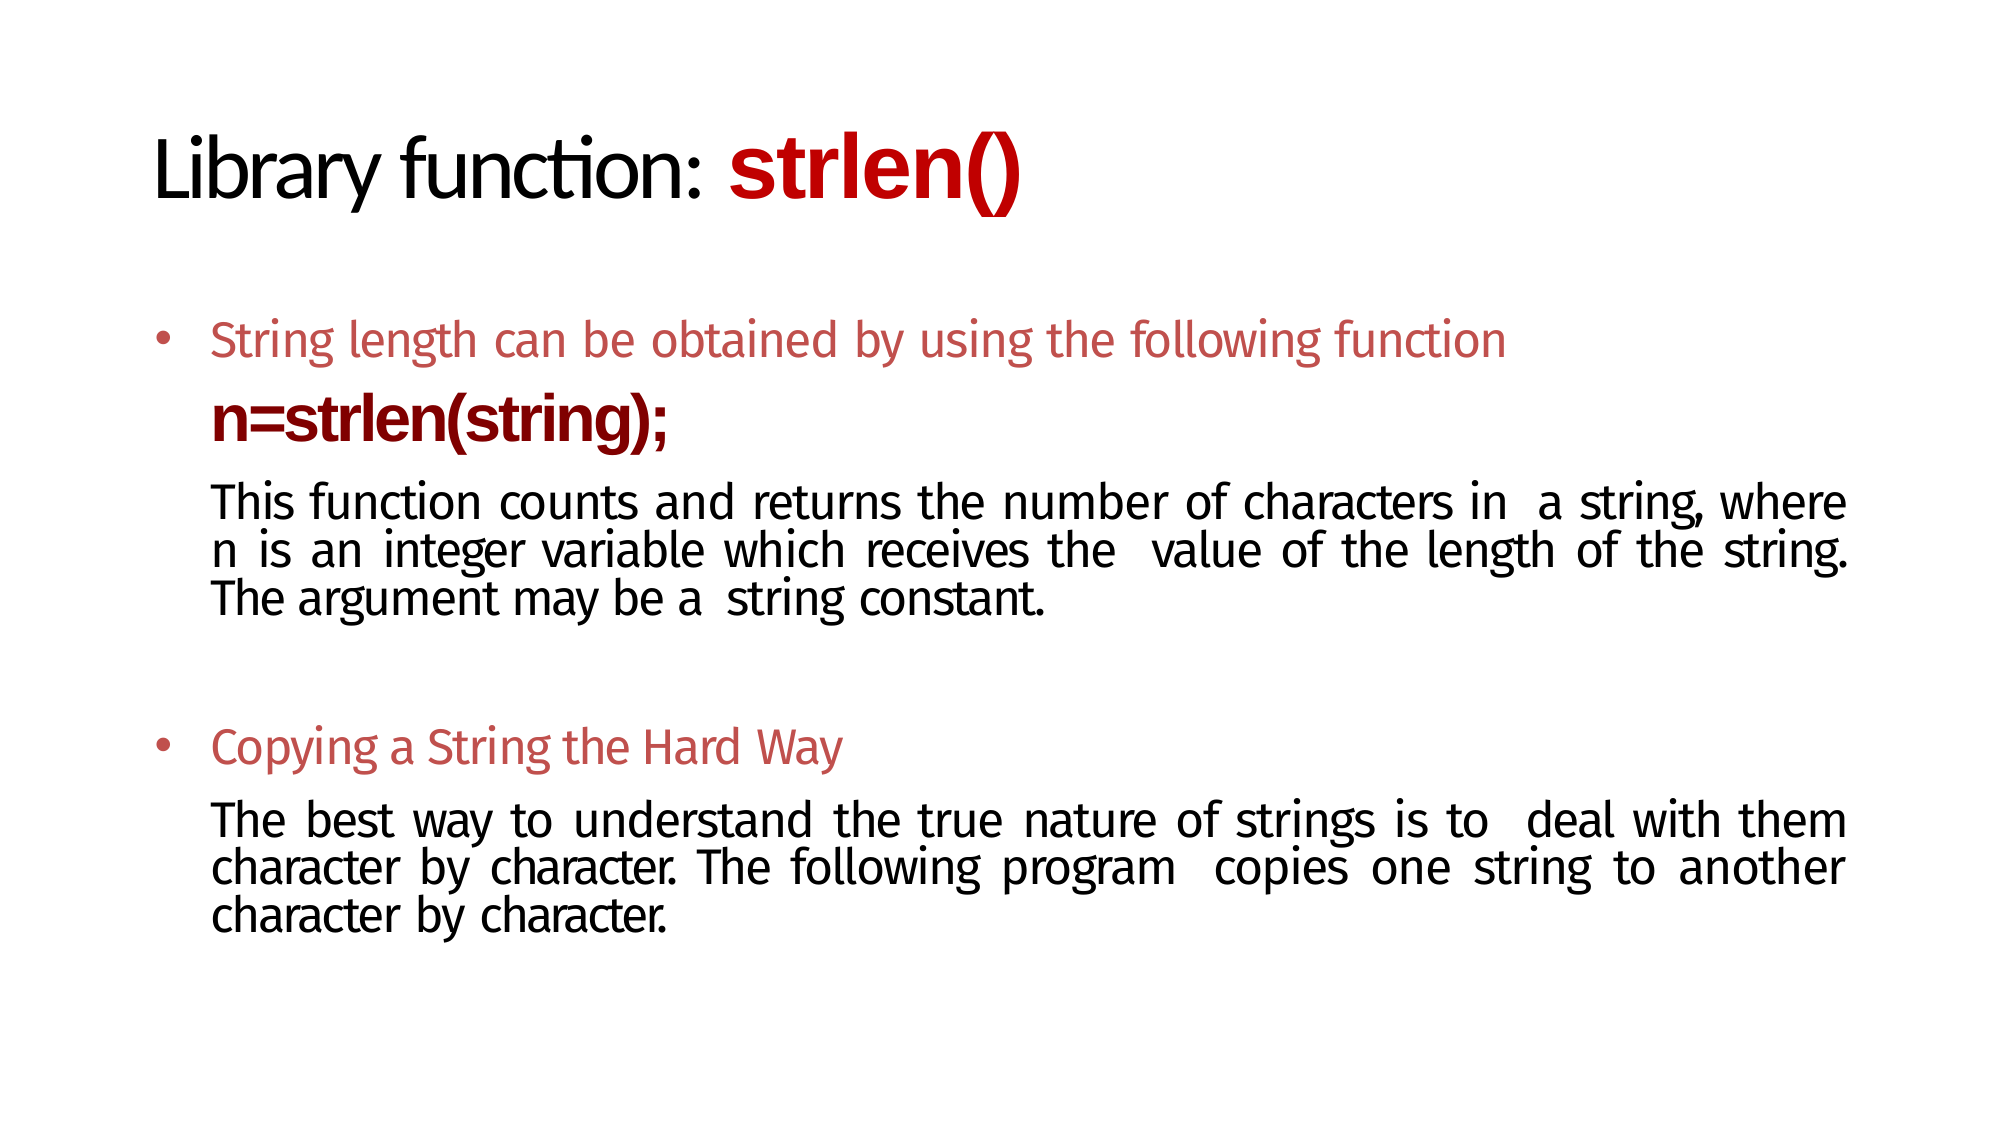

# Library function: strlen()
String length can be obtained by using the following function
n=strlen(string);
This function counts and returns the number of characters in  a string, where n is an integer variable which receives the  value of the length of the string. The argument may be a  string constant.

Copying a String the Hard Way
The best way to understand the true nature of strings is to  deal with them character by character. The following program  copies one string to another character by character.